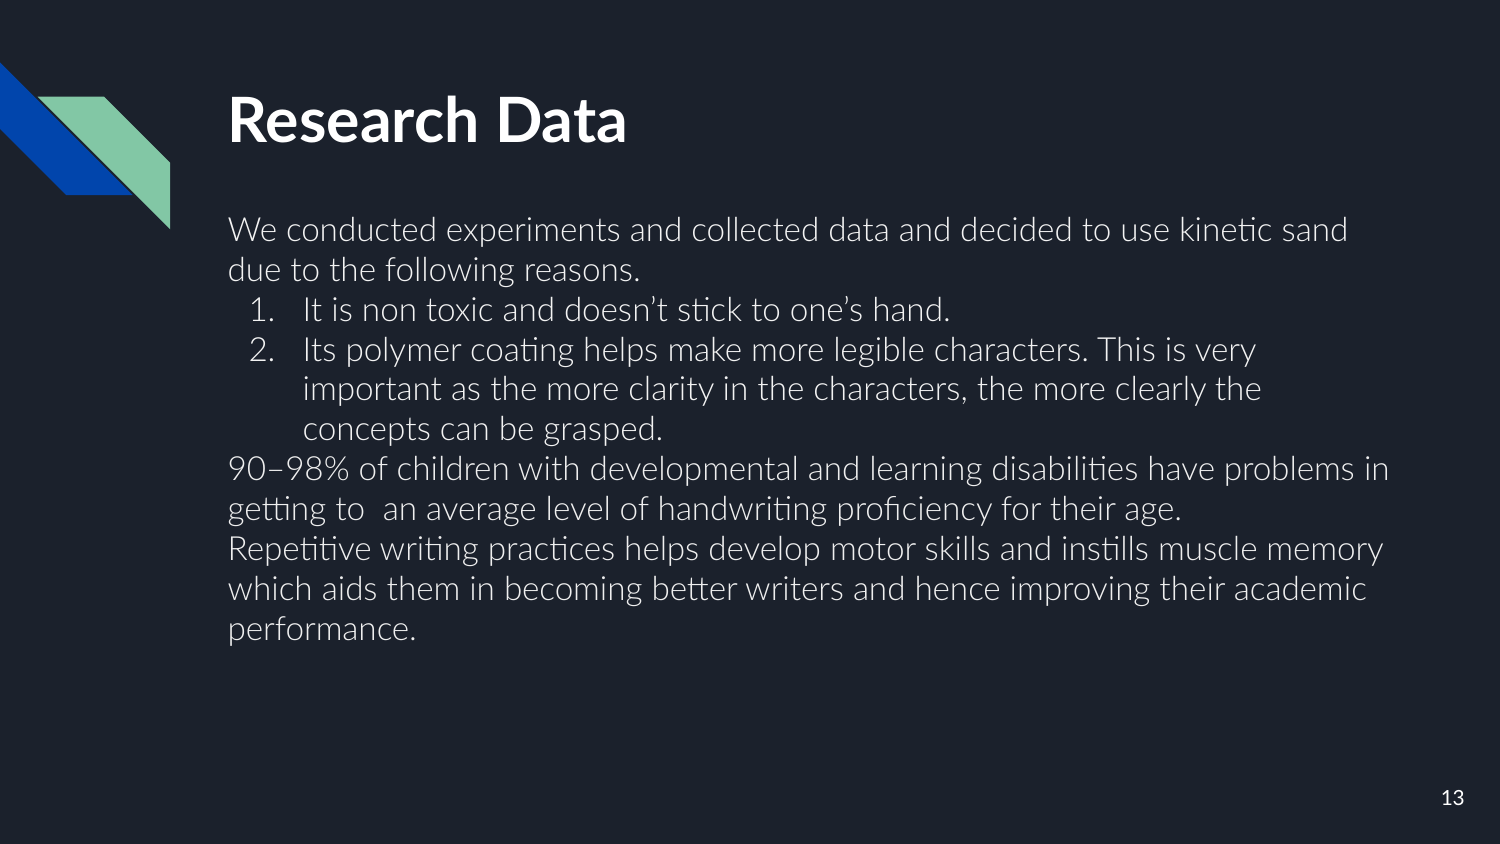

# Research Data
We conducted experiments and collected data and decided to use kinetic sand due to the following reasons.
It is non toxic and doesn’t stick to one’s hand.
Its polymer coating helps make more legible characters. This is very important as the more clarity in the characters, the more clearly the concepts can be grasped.
90–98% of children with developmental and learning disabilities have problems in getting to  an average level of handwriting proficiency for their age.
Repetitive writing practices helps develop motor skills and instills muscle memory which aids them in becoming better writers and hence improving their academic performance.
13